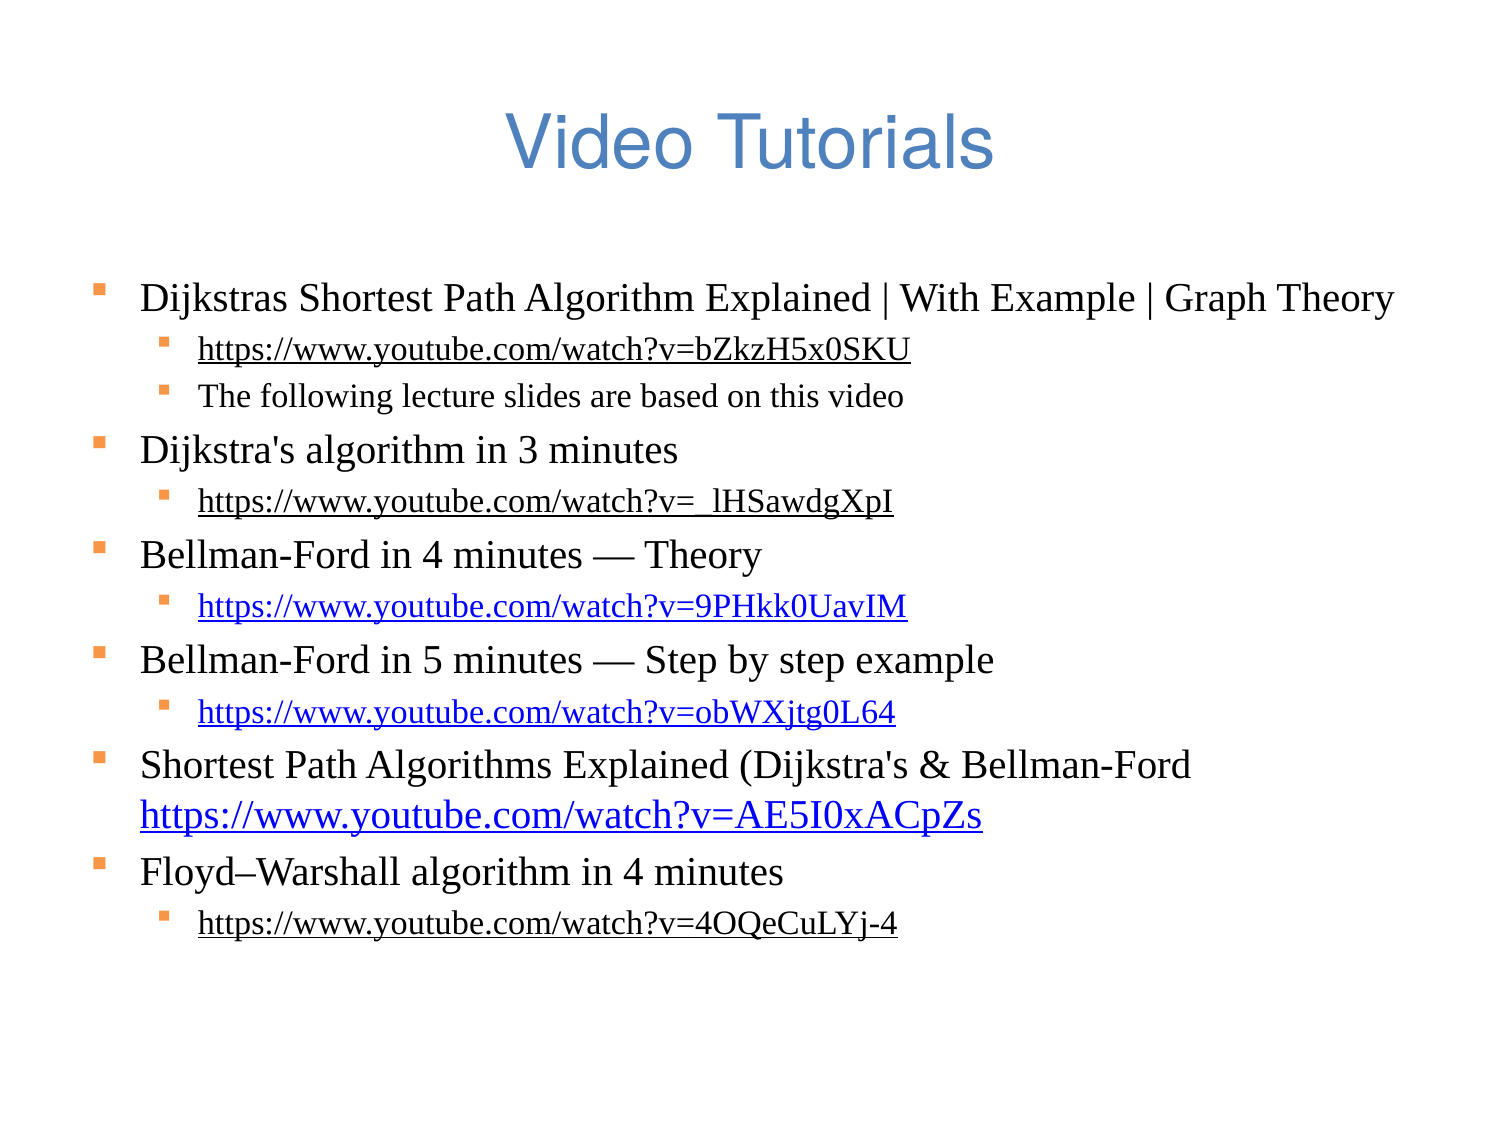

# Video Tutorials
Dijkstras Shortest Path Algorithm Explained | With Example | Graph Theory
https://www.youtube.com/watch?v=bZkzH5x0SKU
The following lecture slides are based on this video
Dijkstra's algorithm in 3 minutes
https://www.youtube.com/watch?v=_lHSawdgXpI
Bellman-Ford in 4 minutes — Theory
https://www.youtube.com/watch?v=9PHkk0UavIM
Bellman-Ford in 5 minutes — Step by step example
https://www.youtube.com/watch?v=obWXjtg0L64
Shortest Path Algorithms Explained (Dijkstra's & Bellman-Ford https://www.youtube.com/watch?v=AE5I0xACpZs
Floyd–Warshall algorithm in 4 minutes
https://www.youtube.com/watch?v=4OQeCuLYj-4